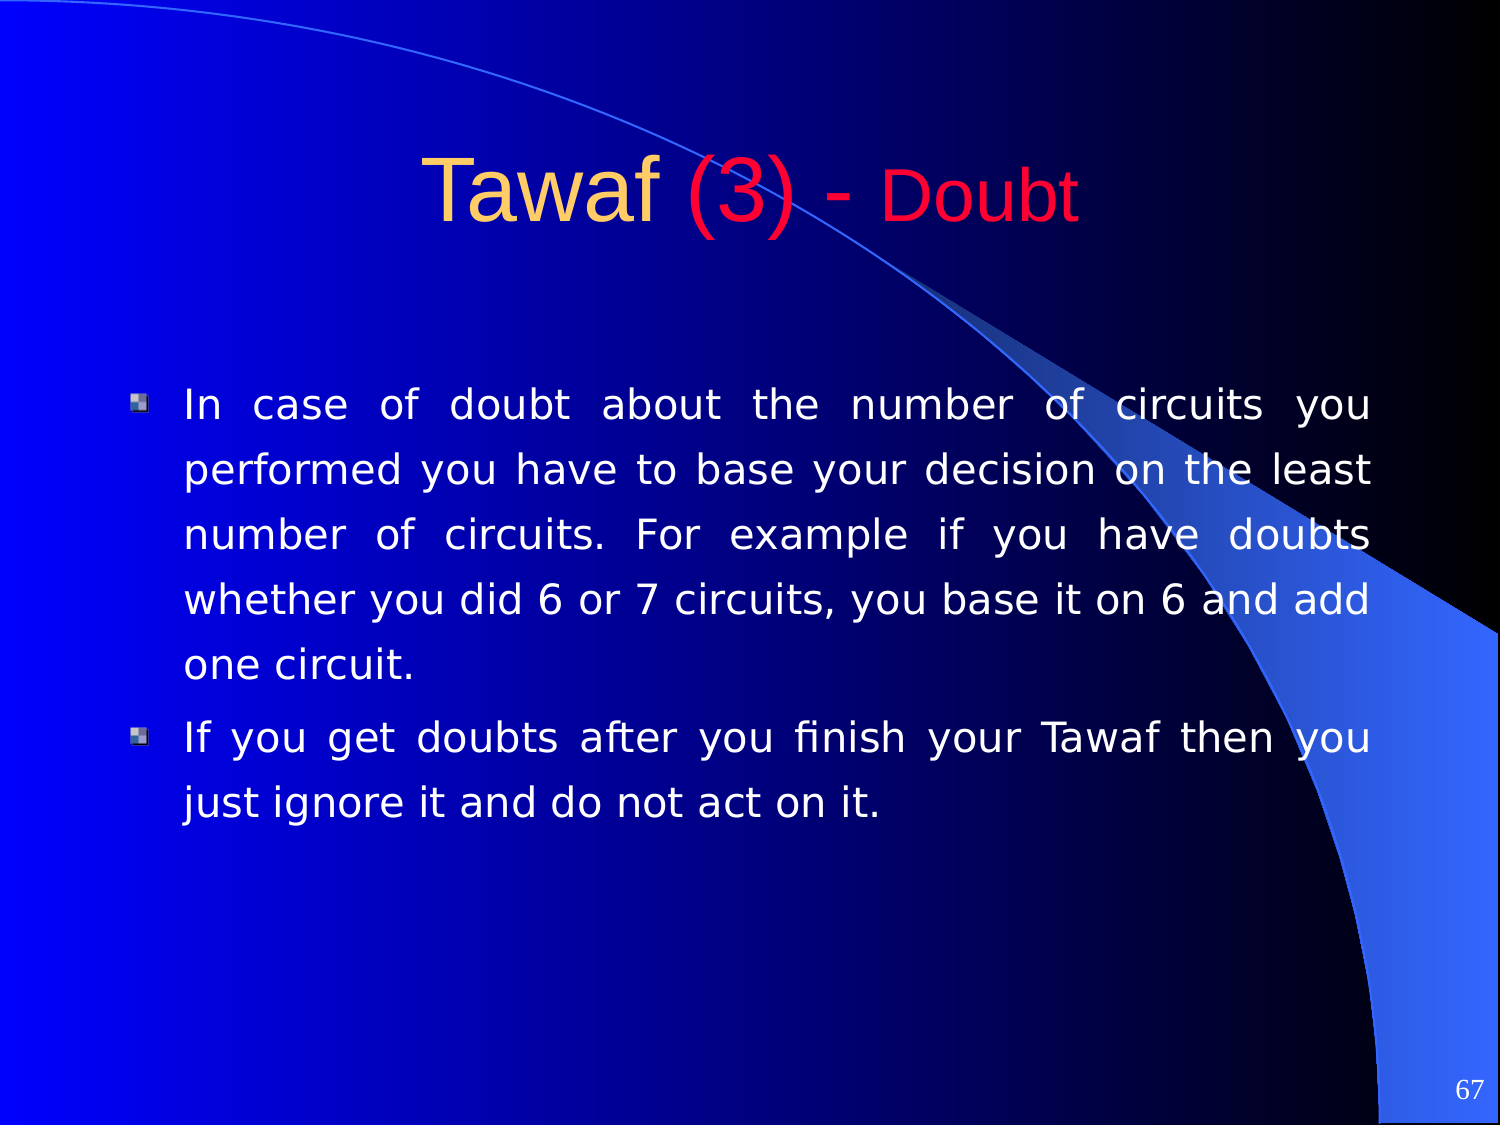

# Tawaf (3) - Doubt
In case of doubt about the number of circuits you performed you have to base your decision on the least number of circuits. For example if you have doubts whether you did 6 or 7 circuits, you base it on 6 and add one circuit.
If you get doubts after you finish your Tawaf then you just ignore it and do not act on it.
67